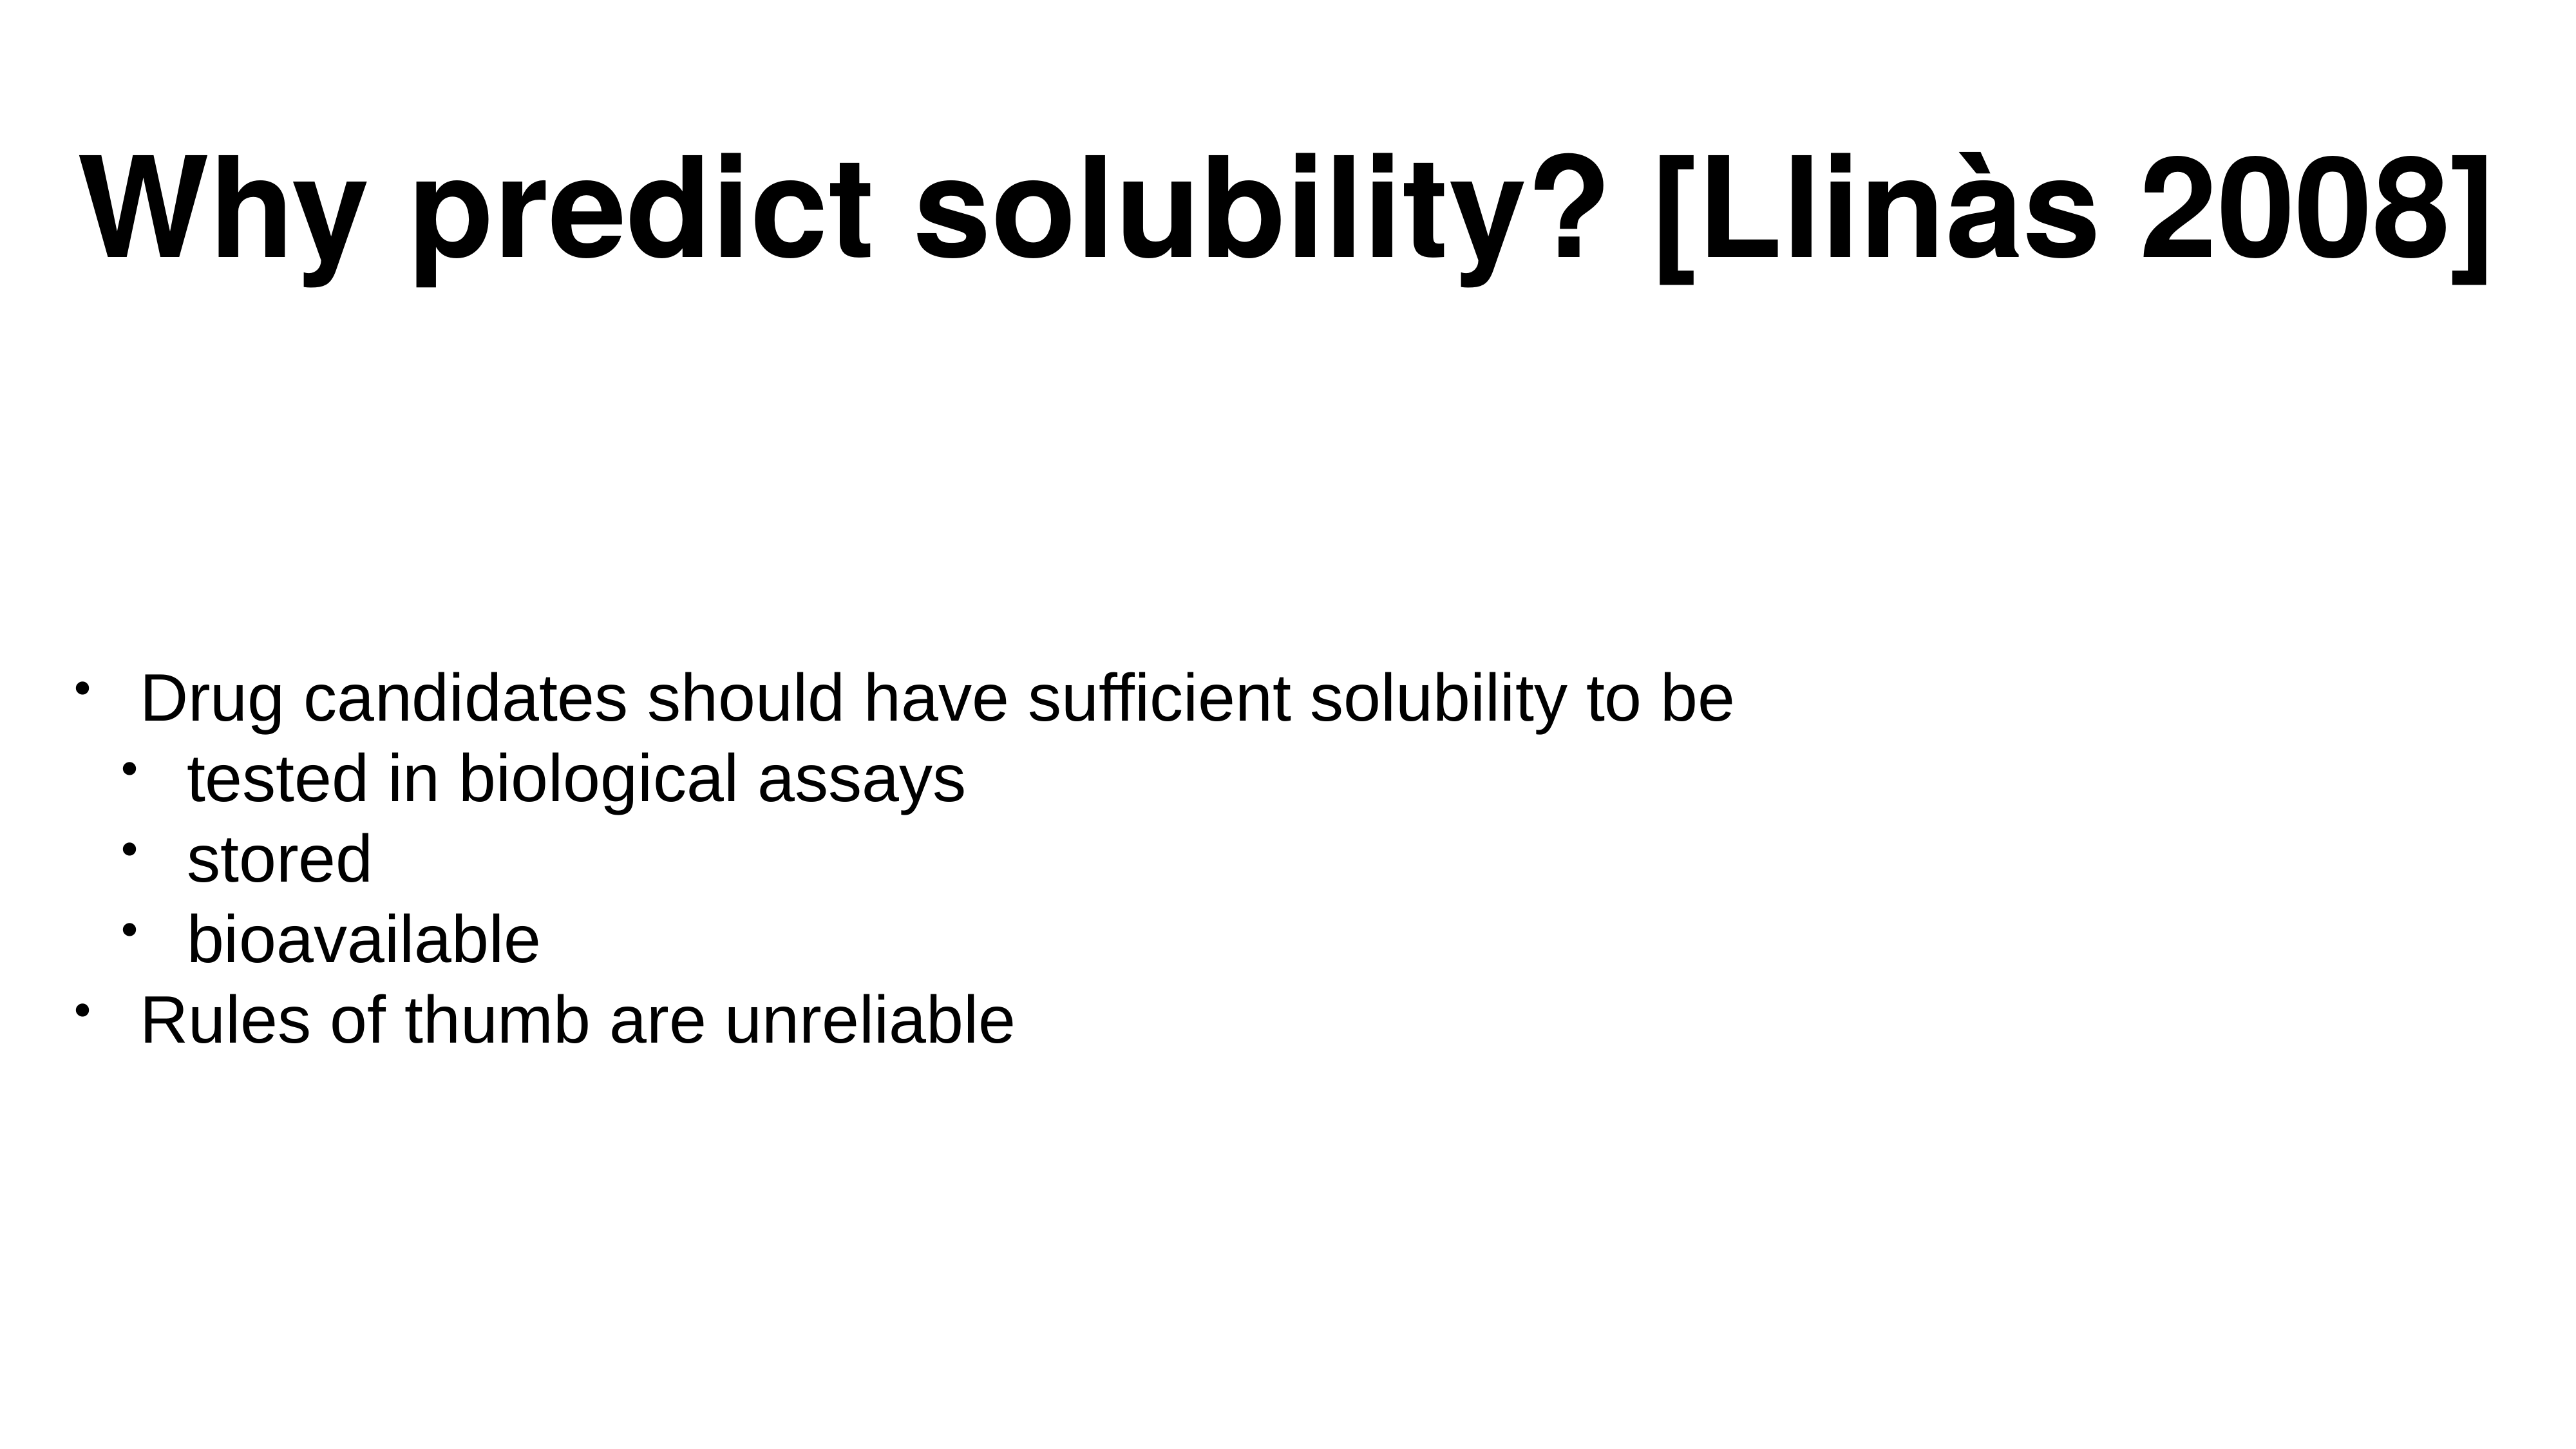

# Why predict solubility? [Llinàs 2008]
Drug candidates should have sufficient solubility to be
tested in biological assays
stored
bioavailable
Rules of thumb are unreliable
3